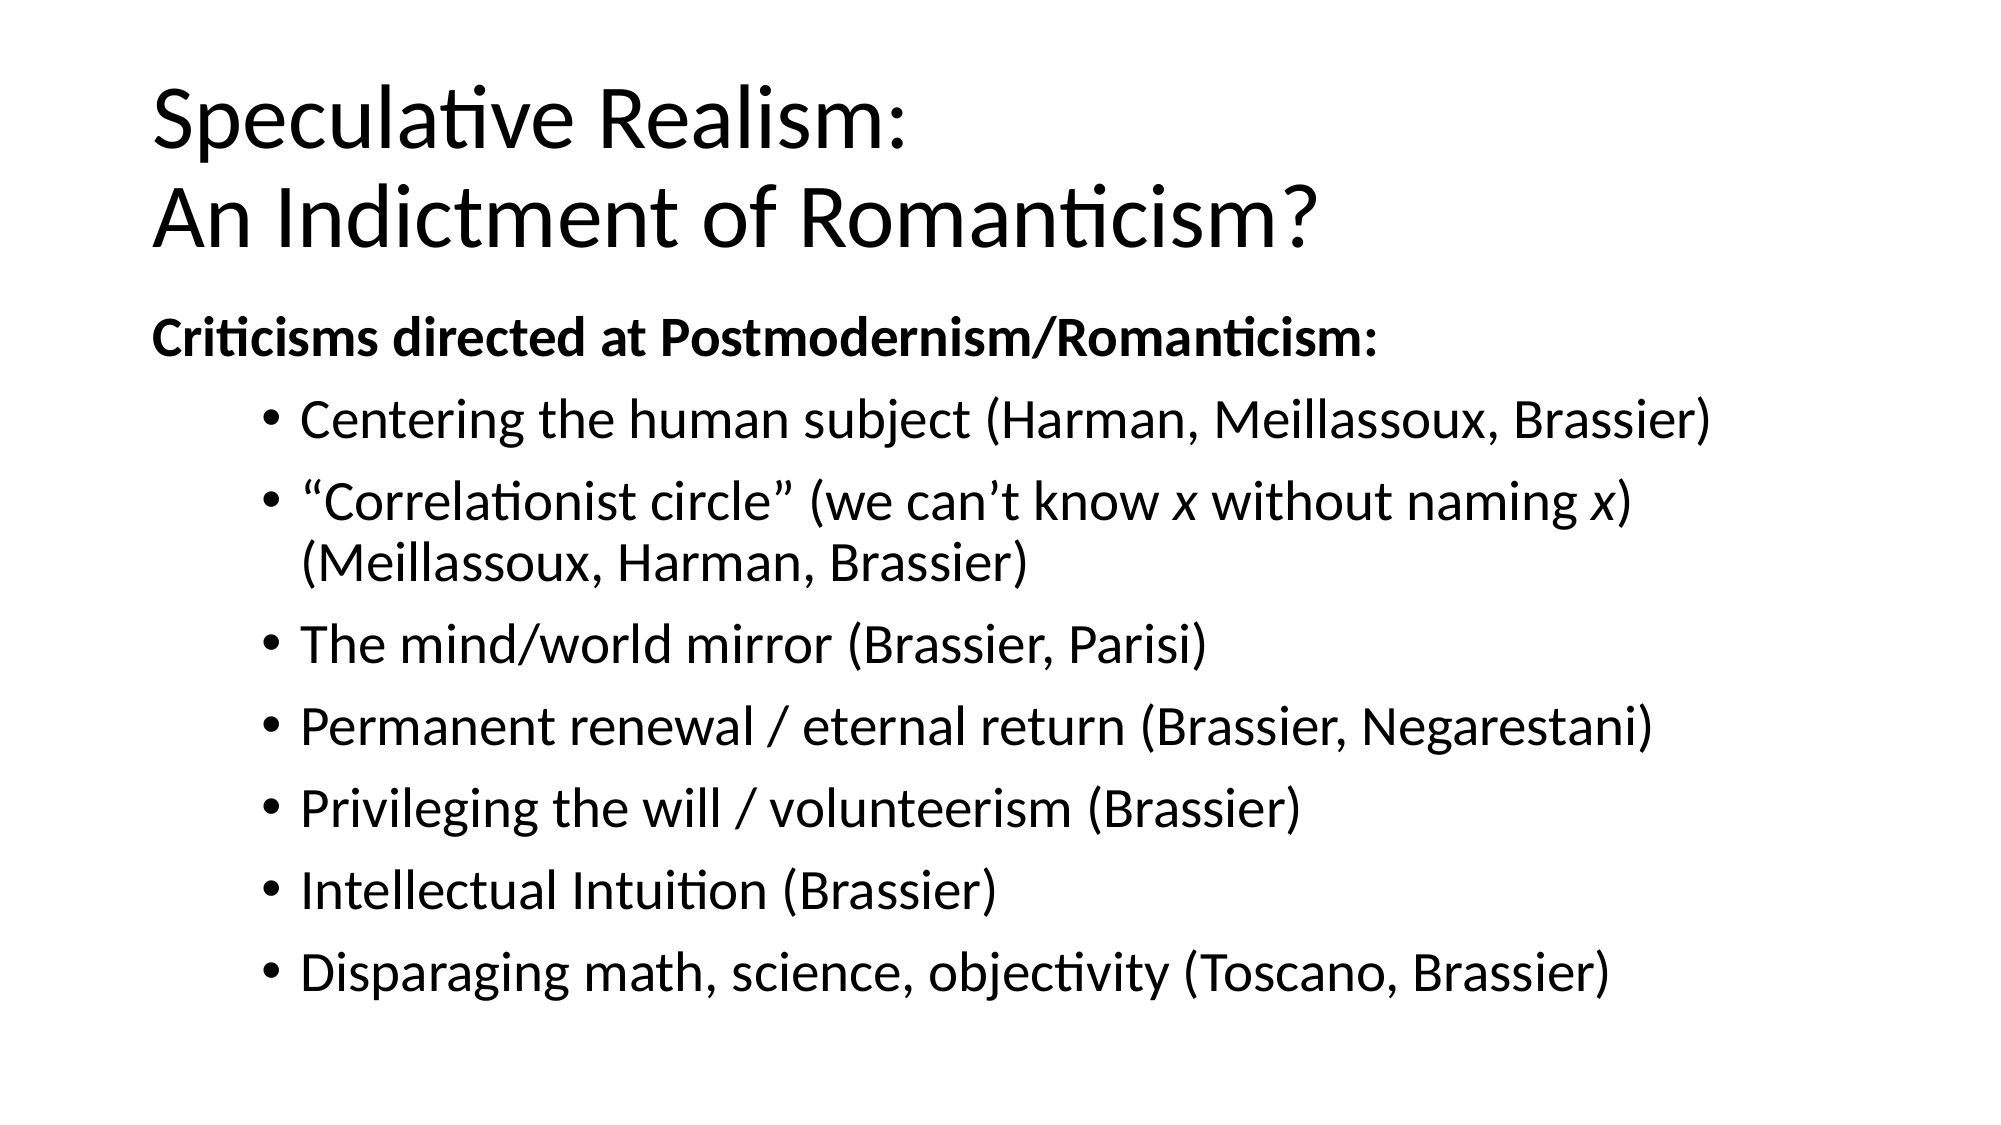

# Speculative Realism: An Indictment of Romanticism?
Criticisms directed at Postmodernism/Romanticism:
Centering the human subject (Harman, Meillassoux, Brassier)
“Correlationist circle” (we can’t know x without naming x) (Meillassoux, Harman, Brassier)
The mind/world mirror (Brassier, Parisi)
Permanent renewal / eternal return (Brassier, Negarestani)
Privileging the will / volunteerism (Brassier)
Intellectual Intuition (Brassier)
Disparaging math, science, objectivity (Toscano, Brassier)